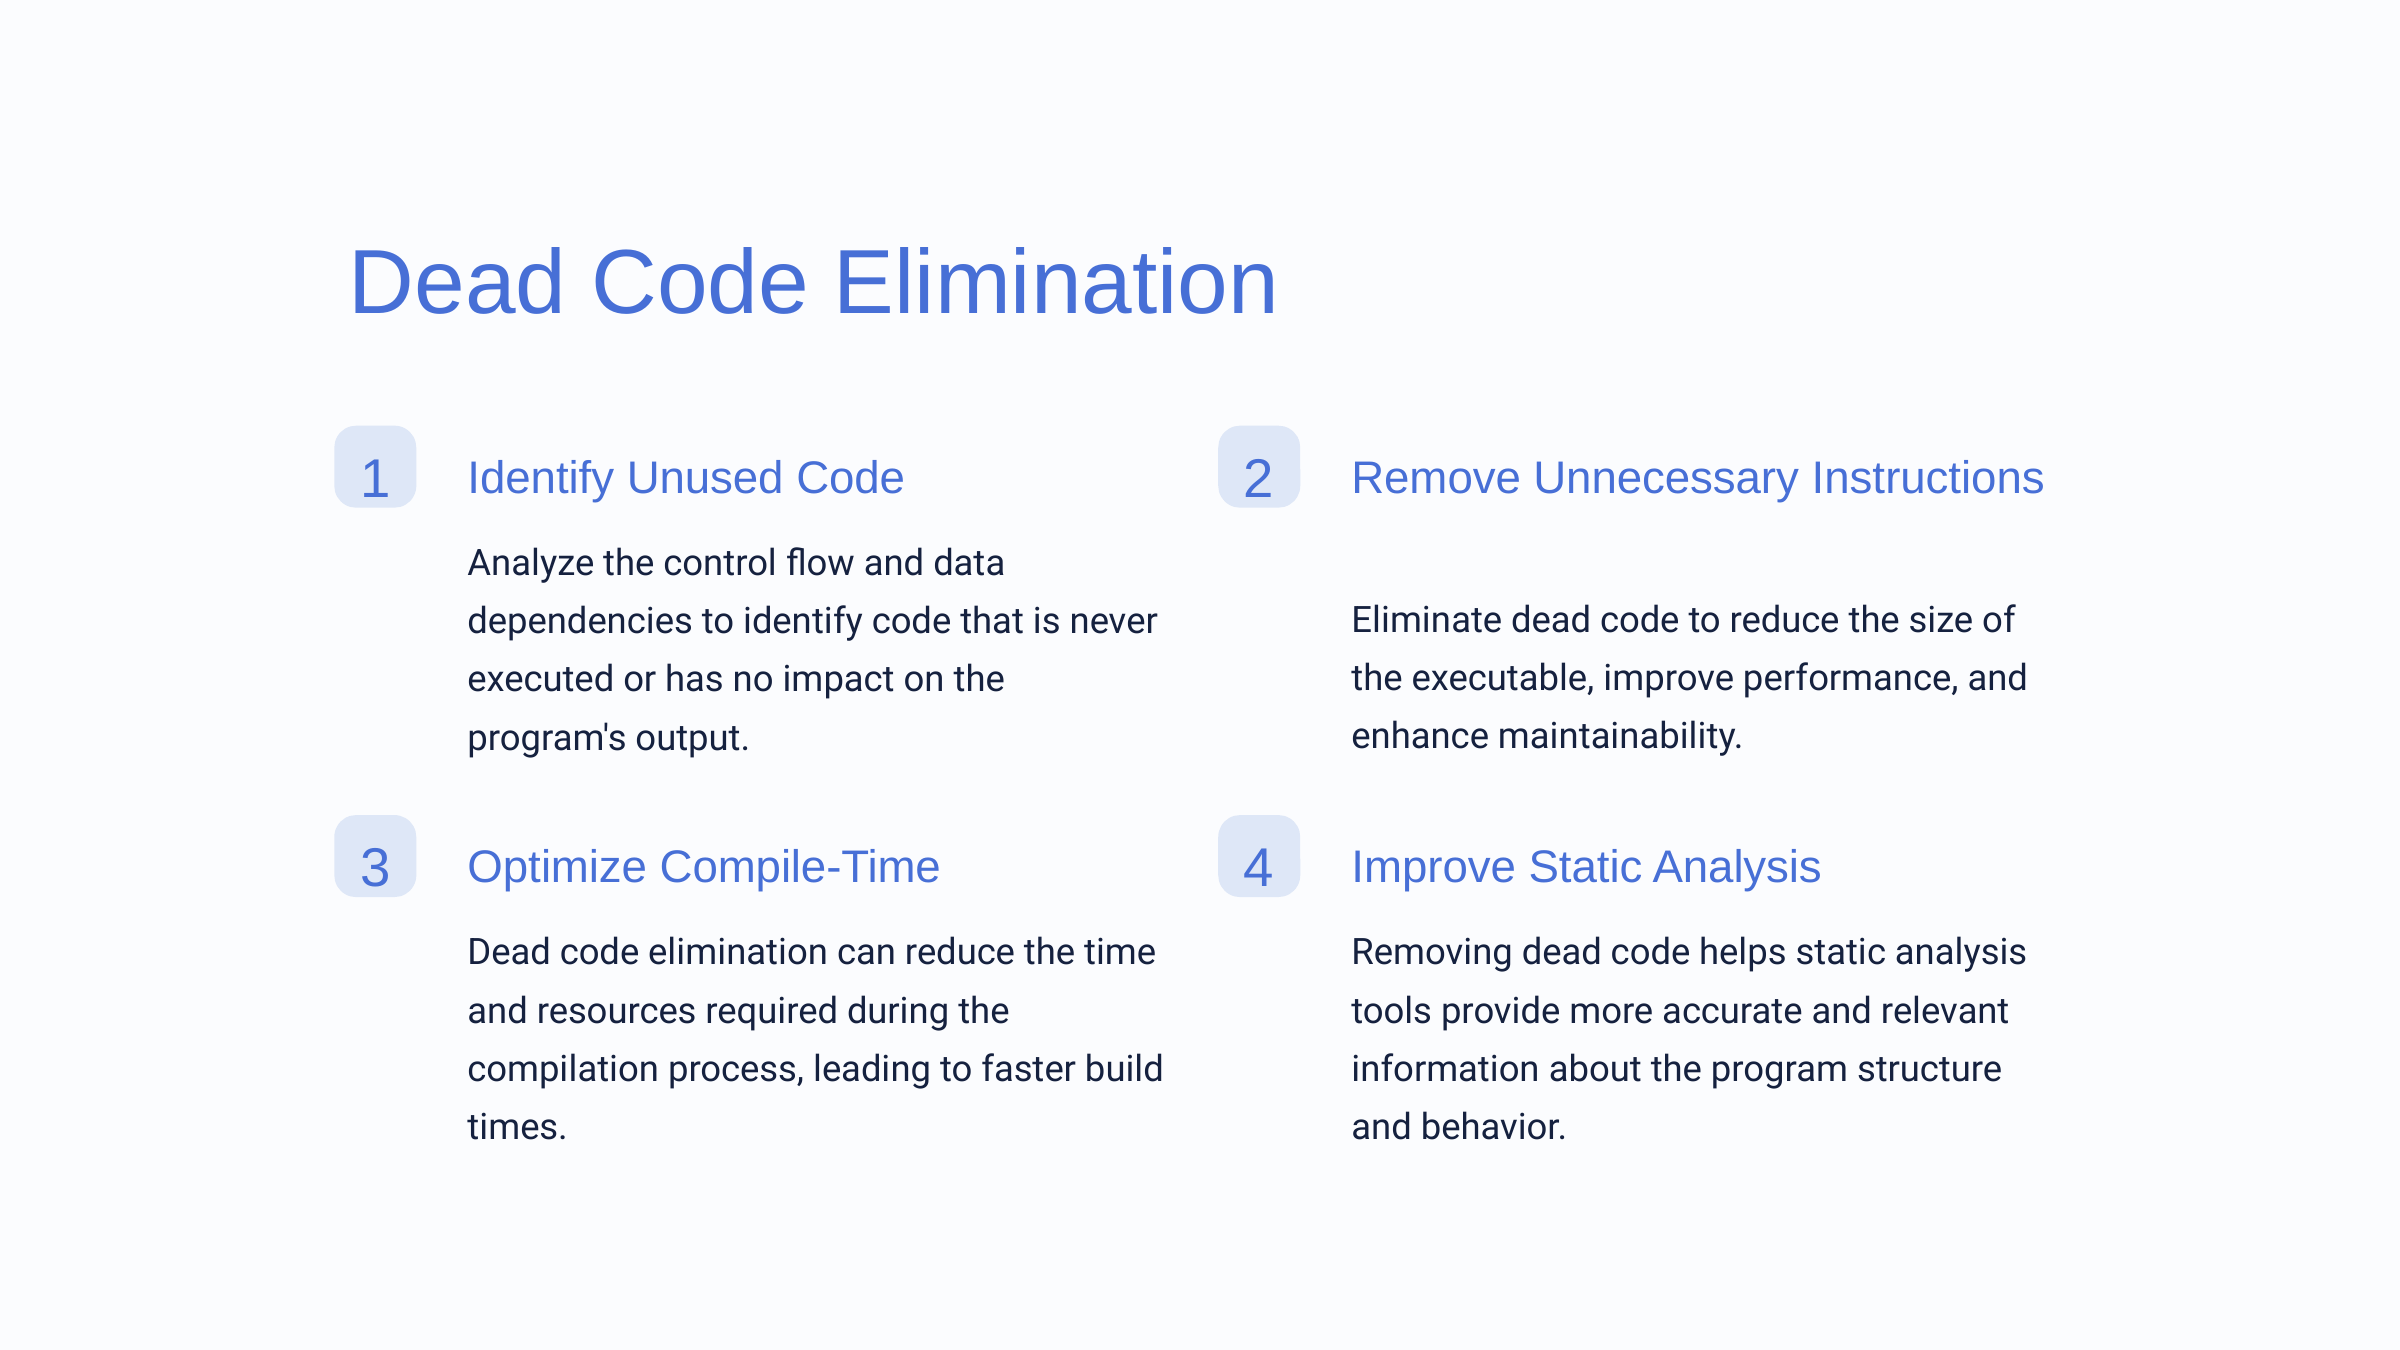

Dead Code Elimination

1
2
Identify Unused Code
Remove Unnecessary Instructions
Analyze the control flow and data dependencies to identify code that is never executed or has no impact on the program's output.
Eliminate dead code to reduce the size of the executable, improve performance, and enhance maintainability.

3
4
Optimize Compile-Time
Improve Static Analysis
Dead code elimination can reduce the time and resources required during the compilation process, leading to faster build times.
Removing dead code helps static analysis tools provide more accurate and relevant information about the program structure and behavior.